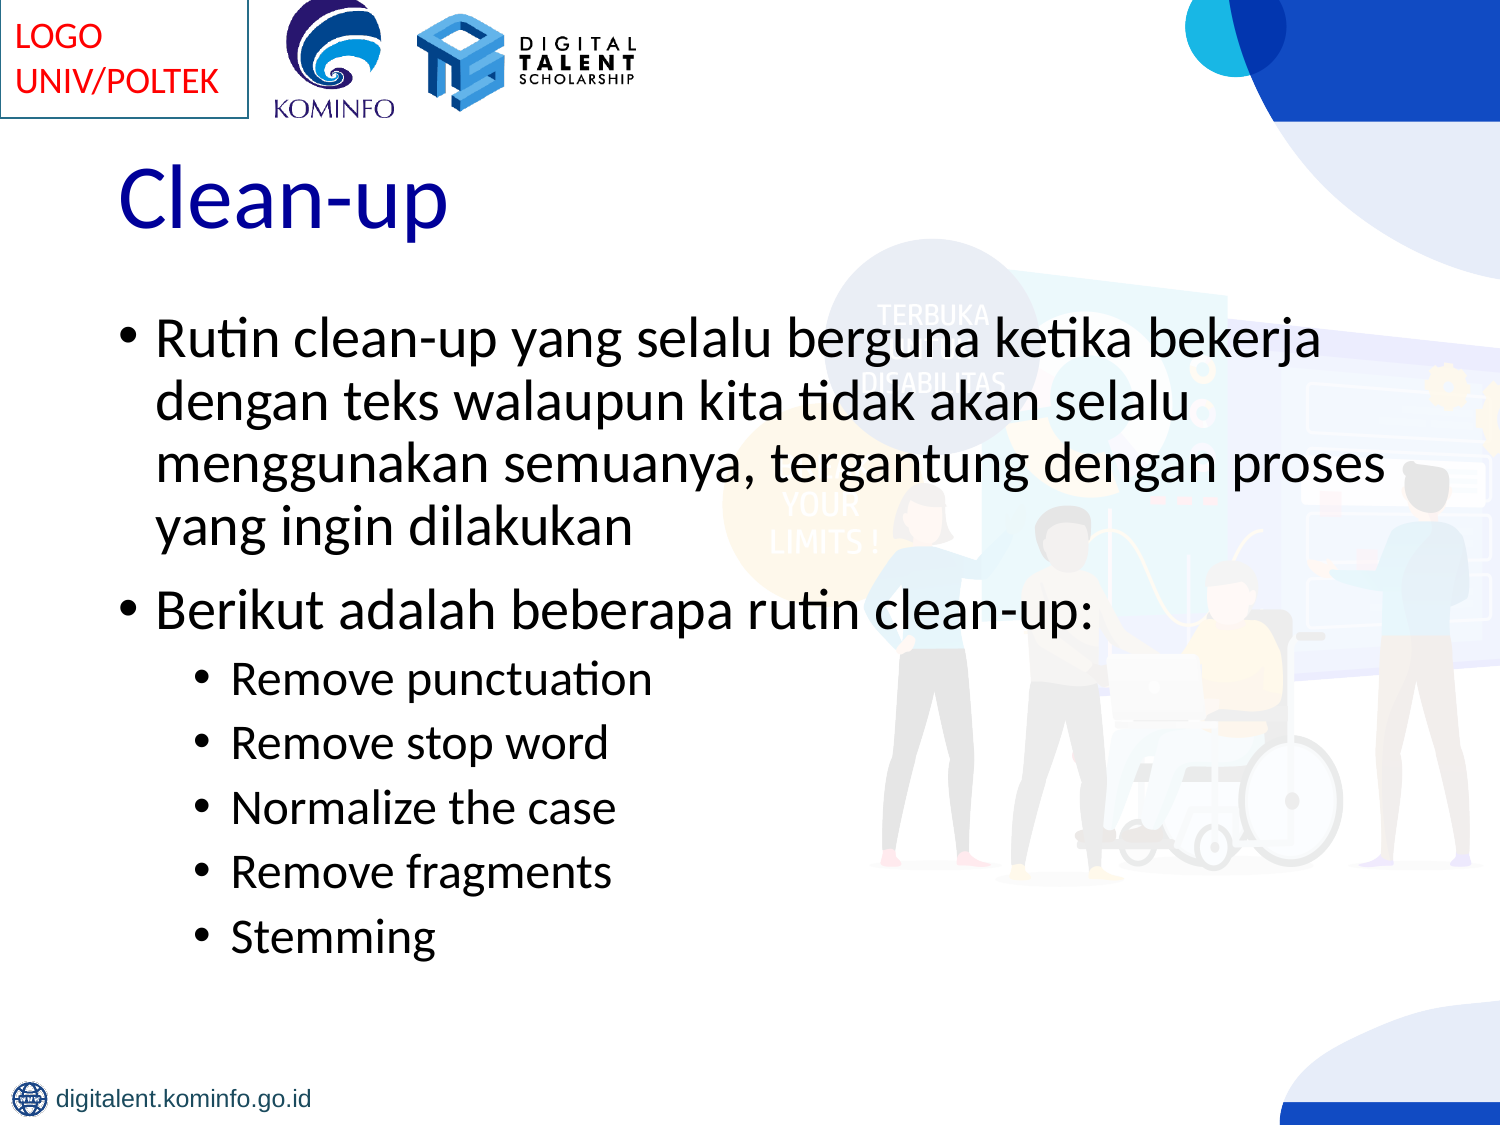

# Clean-up
Rutin clean-up yang selalu berguna ketika bekerja dengan teks walaupun kita tidak akan selalu menggunakan semuanya, tergantung dengan proses yang ingin dilakukan
Berikut adalah beberapa rutin clean-up:
Remove punctuation
Remove stop word
Normalize the case
Remove fragments
Stemming